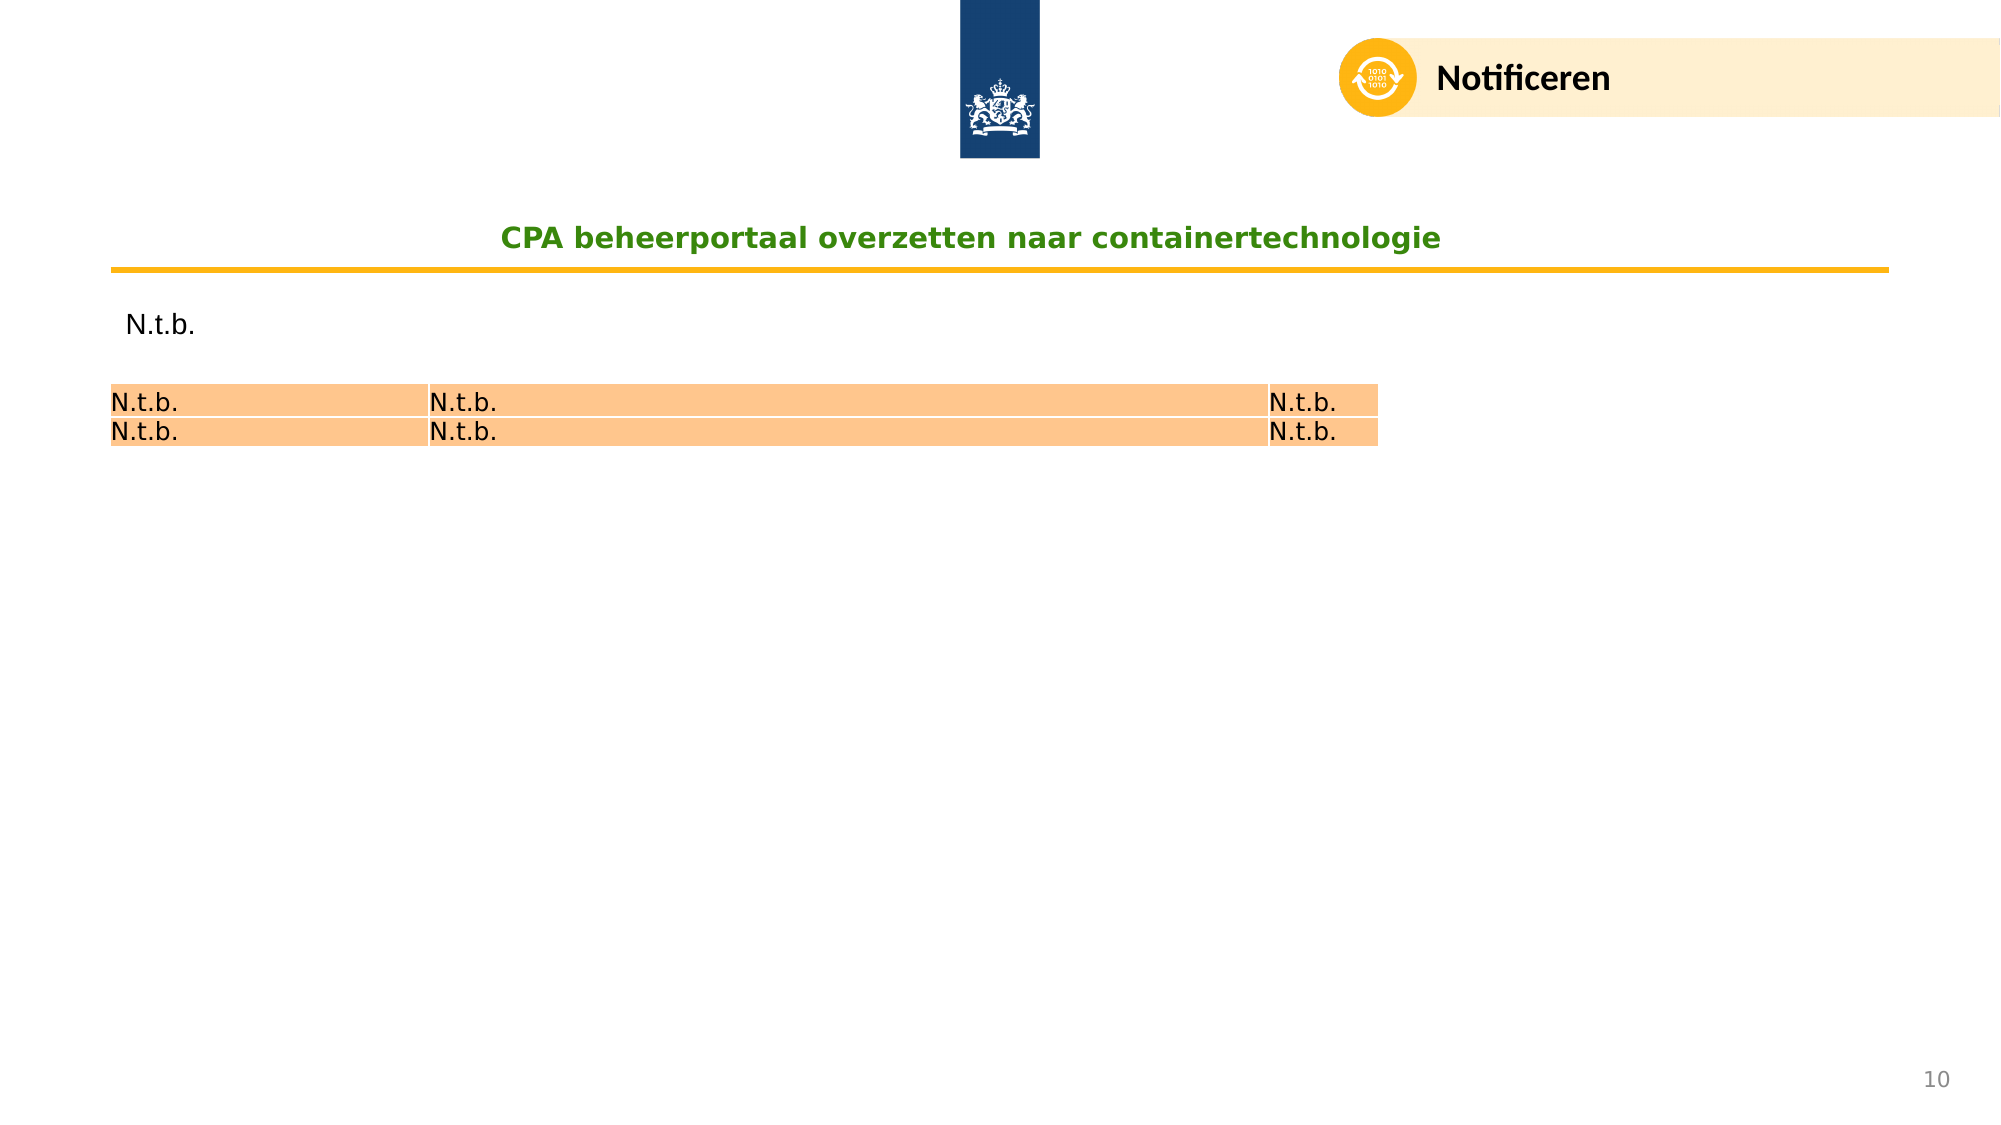

Notificeren
# CPA beheerportaal overzetten naar containertechnologie
N.t.b.

| N.t.b. | N.t.b. | N.t.b. |
| --- | --- | --- |
| N.t.b. | N.t.b. | N.t.b. |
10